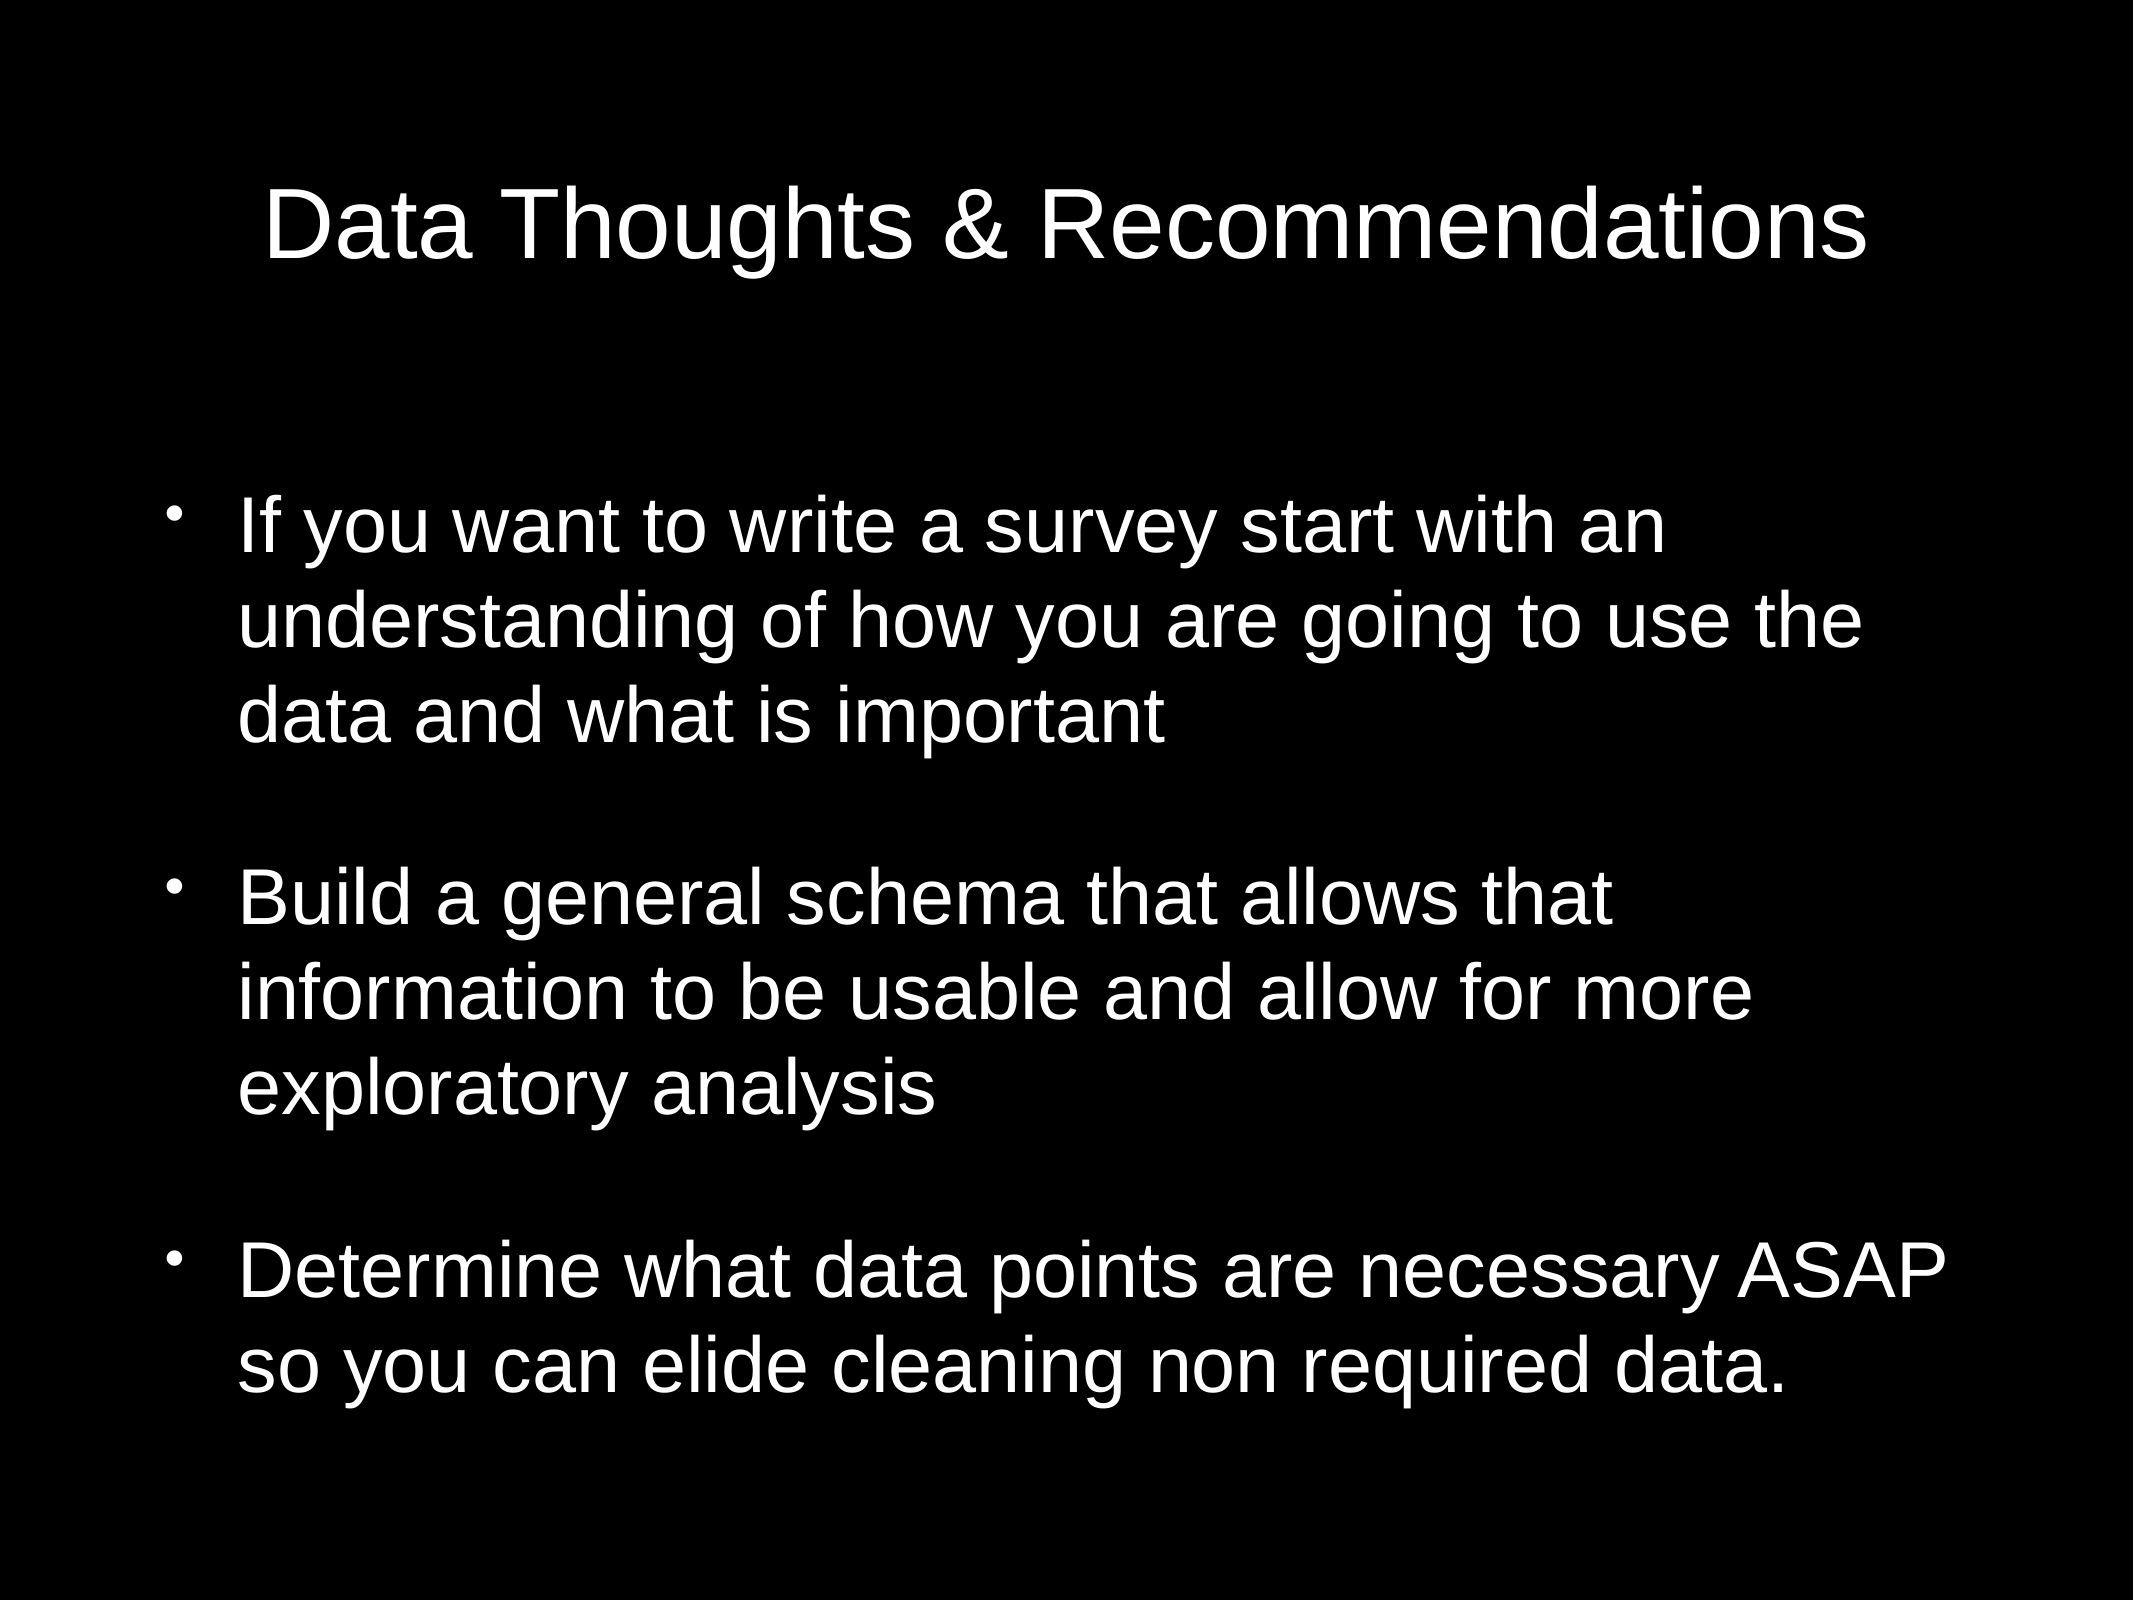

# Data Thoughts & Recommendations
If you want to write a survey start with an understanding of how you are going to use the data and what is important
Build a general schema that allows that information to be usable and allow for more exploratory analysis
Determine what data points are necessary ASAP so you can elide cleaning non required data.